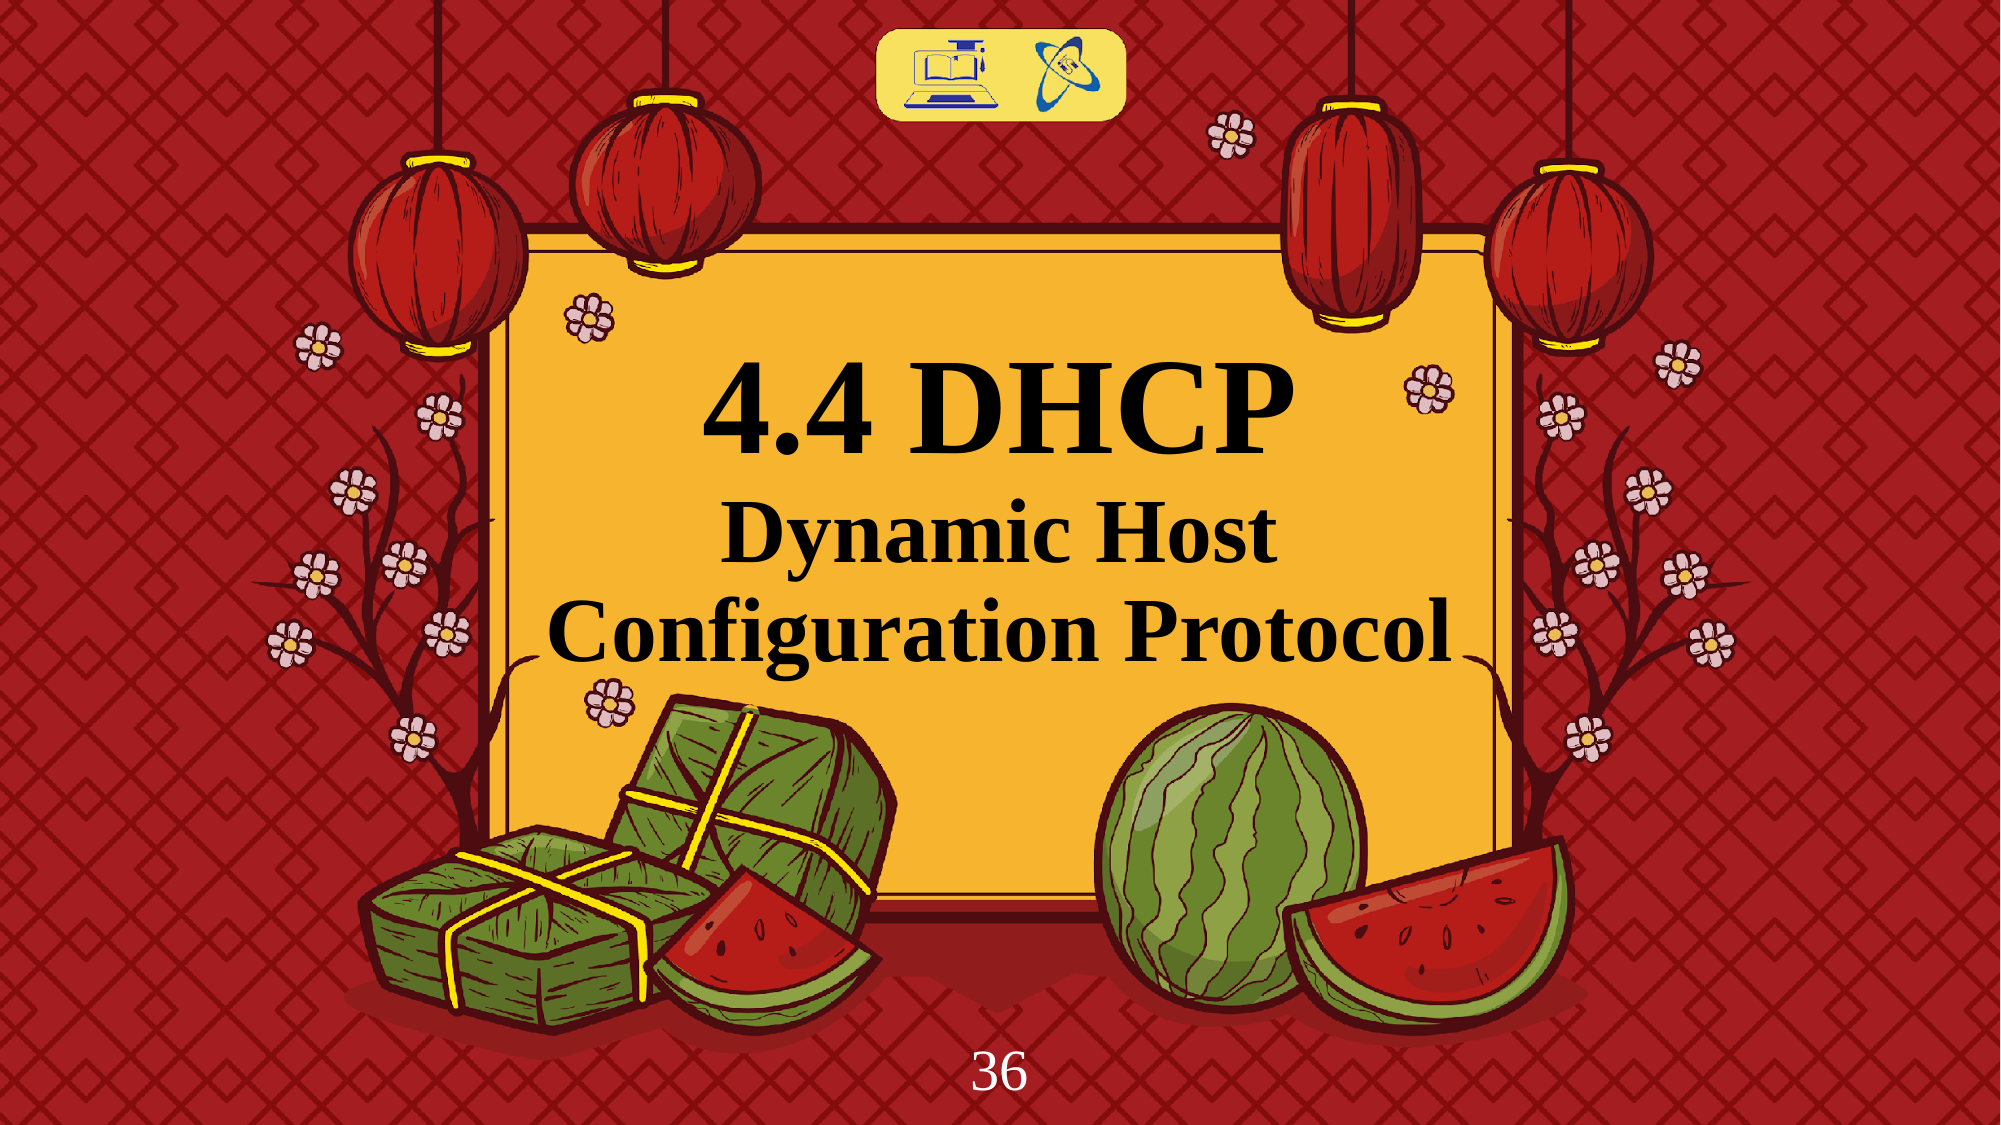

# 4.4 DHCP Dynamic Host Configuration Protocol
36